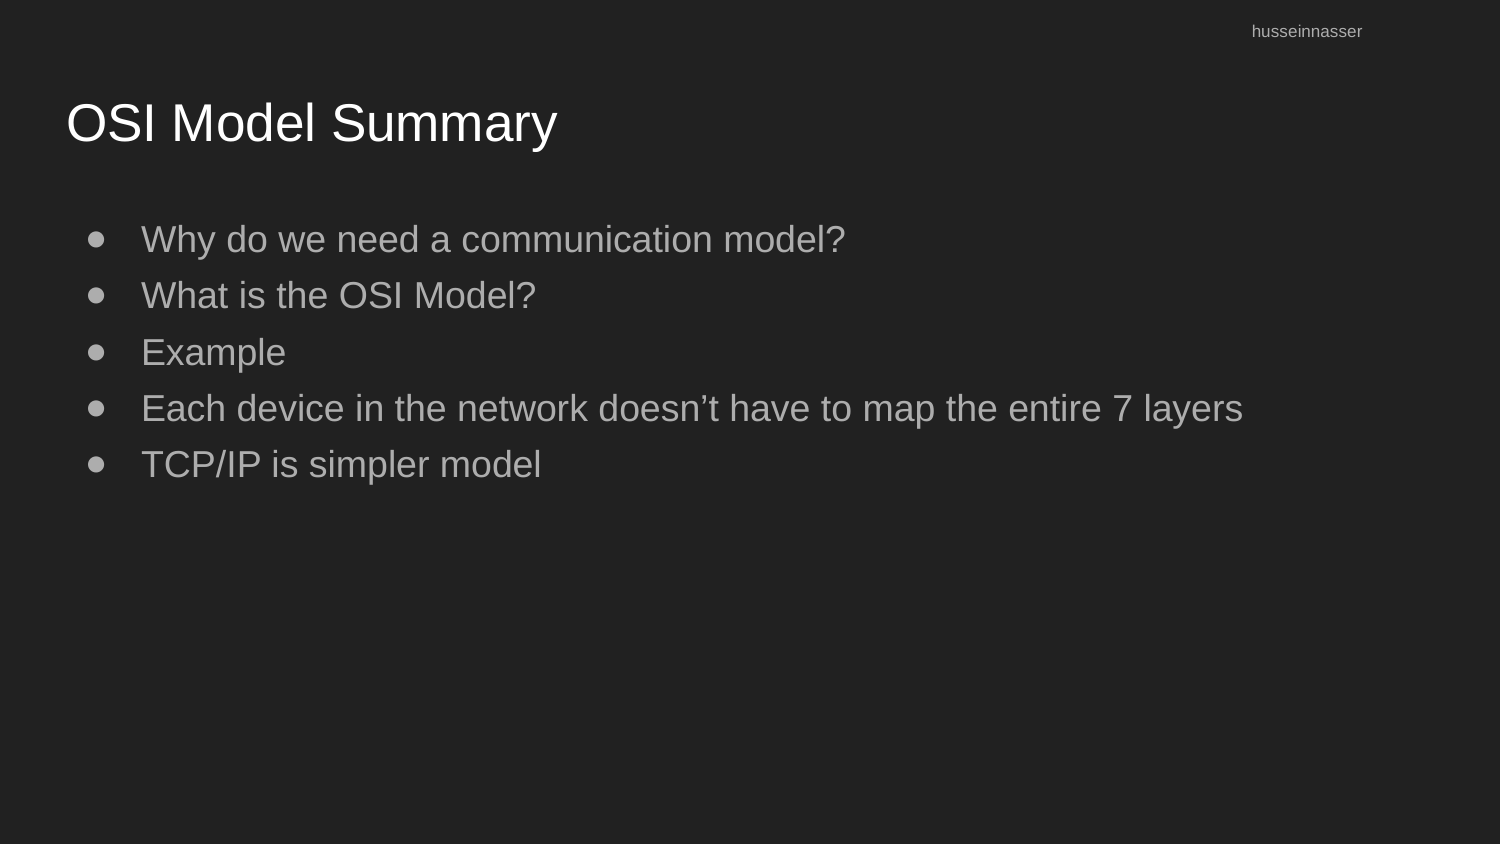

husseinnasser
# OSI Model Summary
Why do we need a communication model?
What is the OSI Model?
Example
Each device in the network doesn’t have to map the entire 7 layers
TCP/IP is simpler model